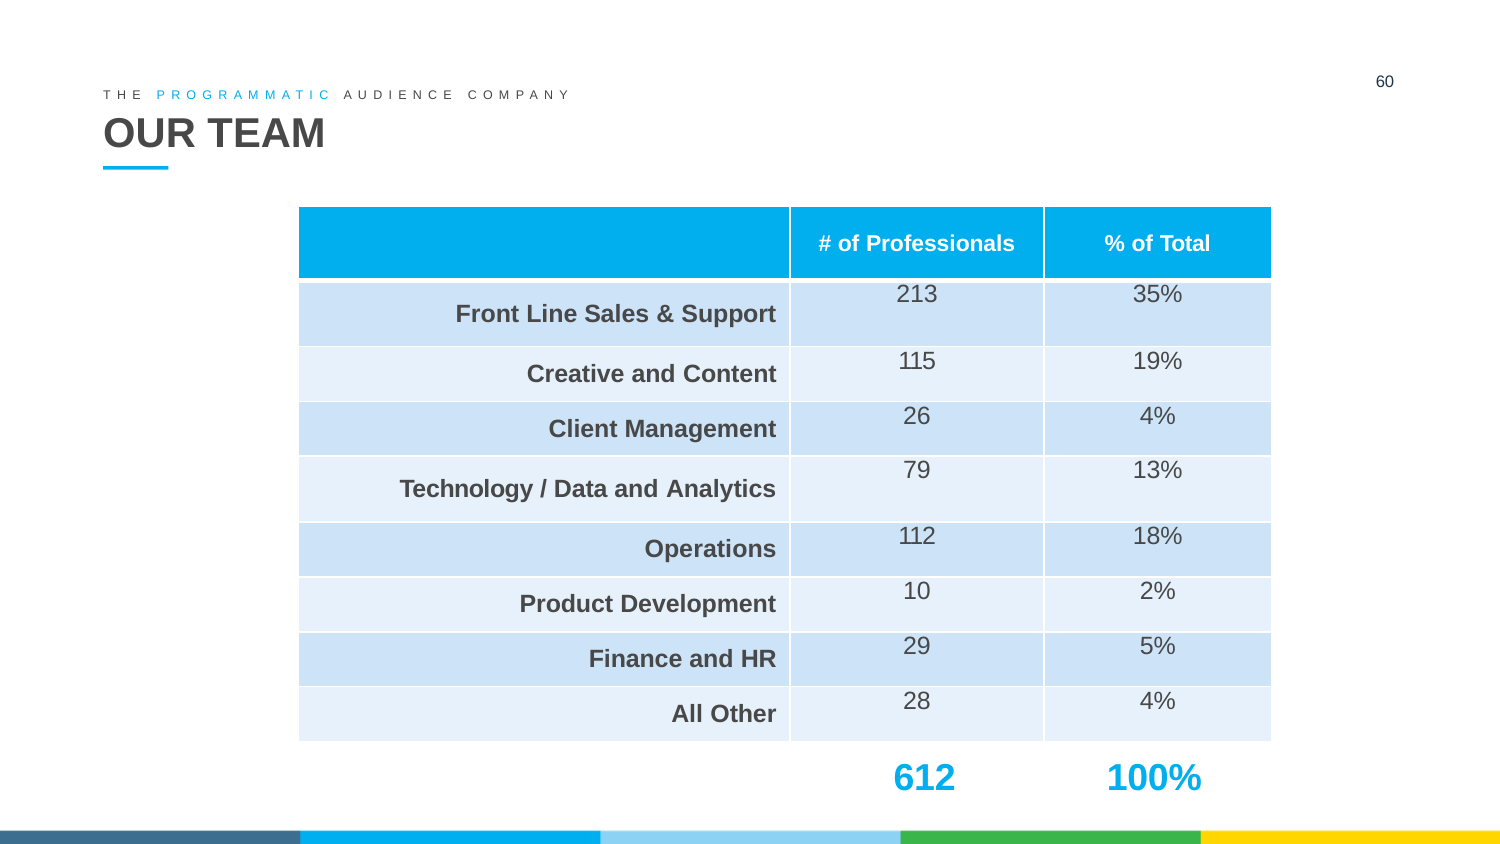

60
THE PROGRAMMATIC AUDIENCE COMPANY
# OUR TEAM
|  | # of Professionals | % of Total |
| --- | --- | --- |
| Front Line Sales & Support | 213 | 35% |
| Creative and Content | 115 | 19% |
| Client Management | 26 | 4% |
| Technology / Data and Analytics | 79 | 13% |
| Operations | 112 | 18% |
| Product Development | 10 | 2% |
| Finance and HR | 29 | 5% |
| All Other | 28 | 4% |
612
100%